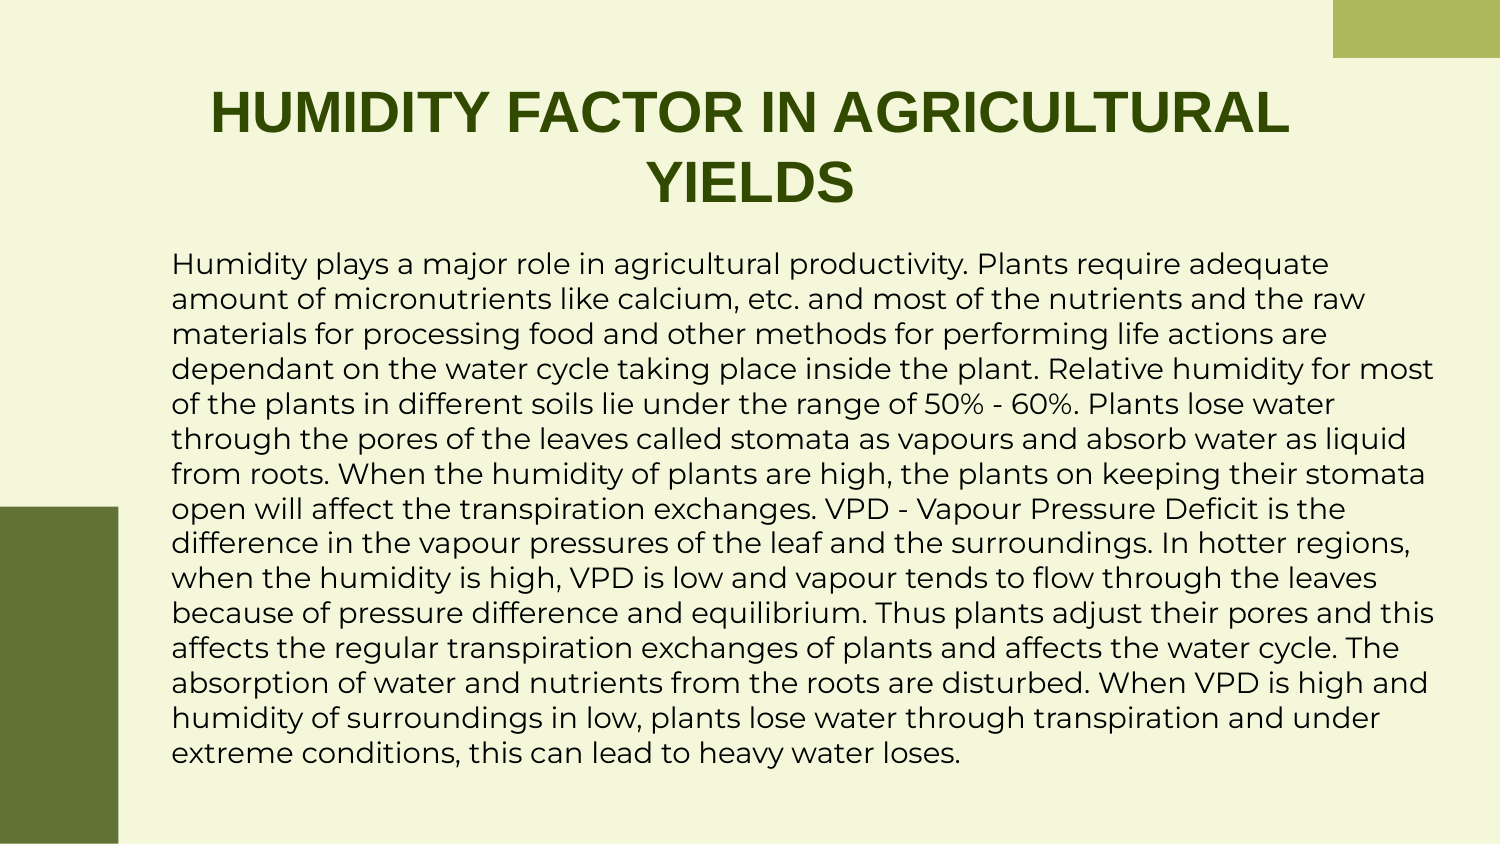

# HUMIDITY FACTOR IN AGRICULTURAL YIELDS

Humidity plays a major role in agricultural productivity. Plants require adequate amount of micronutrients like calcium, etc. and most of the nutrients and the raw materials for processing food and other methods for performing life actions are dependant on the water cycle taking place inside the plant. Relative humidity for most of the plants in different soils lie under the range of 50% - 60%. Plants lose water through the pores of the leaves called stomata as vapours and absorb water as liquid from roots. When the humidity of plants are high, the plants on keeping their stomata open will affect the transpiration exchanges. VPD - Vapour Pressure Deficit is the difference in the vapour pressures of the leaf and the surroundings. In hotter regions, when the humidity is high, VPD is low and vapour tends to flow through the leaves because of pressure difference and equilibrium. Thus plants adjust their pores and this affects the regular transpiration exchanges of plants and affects the water cycle. The absorption of water and nutrients from the roots are disturbed. When VPD is high and humidity of surroundings in low, plants lose water through transpiration and under extreme conditions, this can lead to heavy water loses.